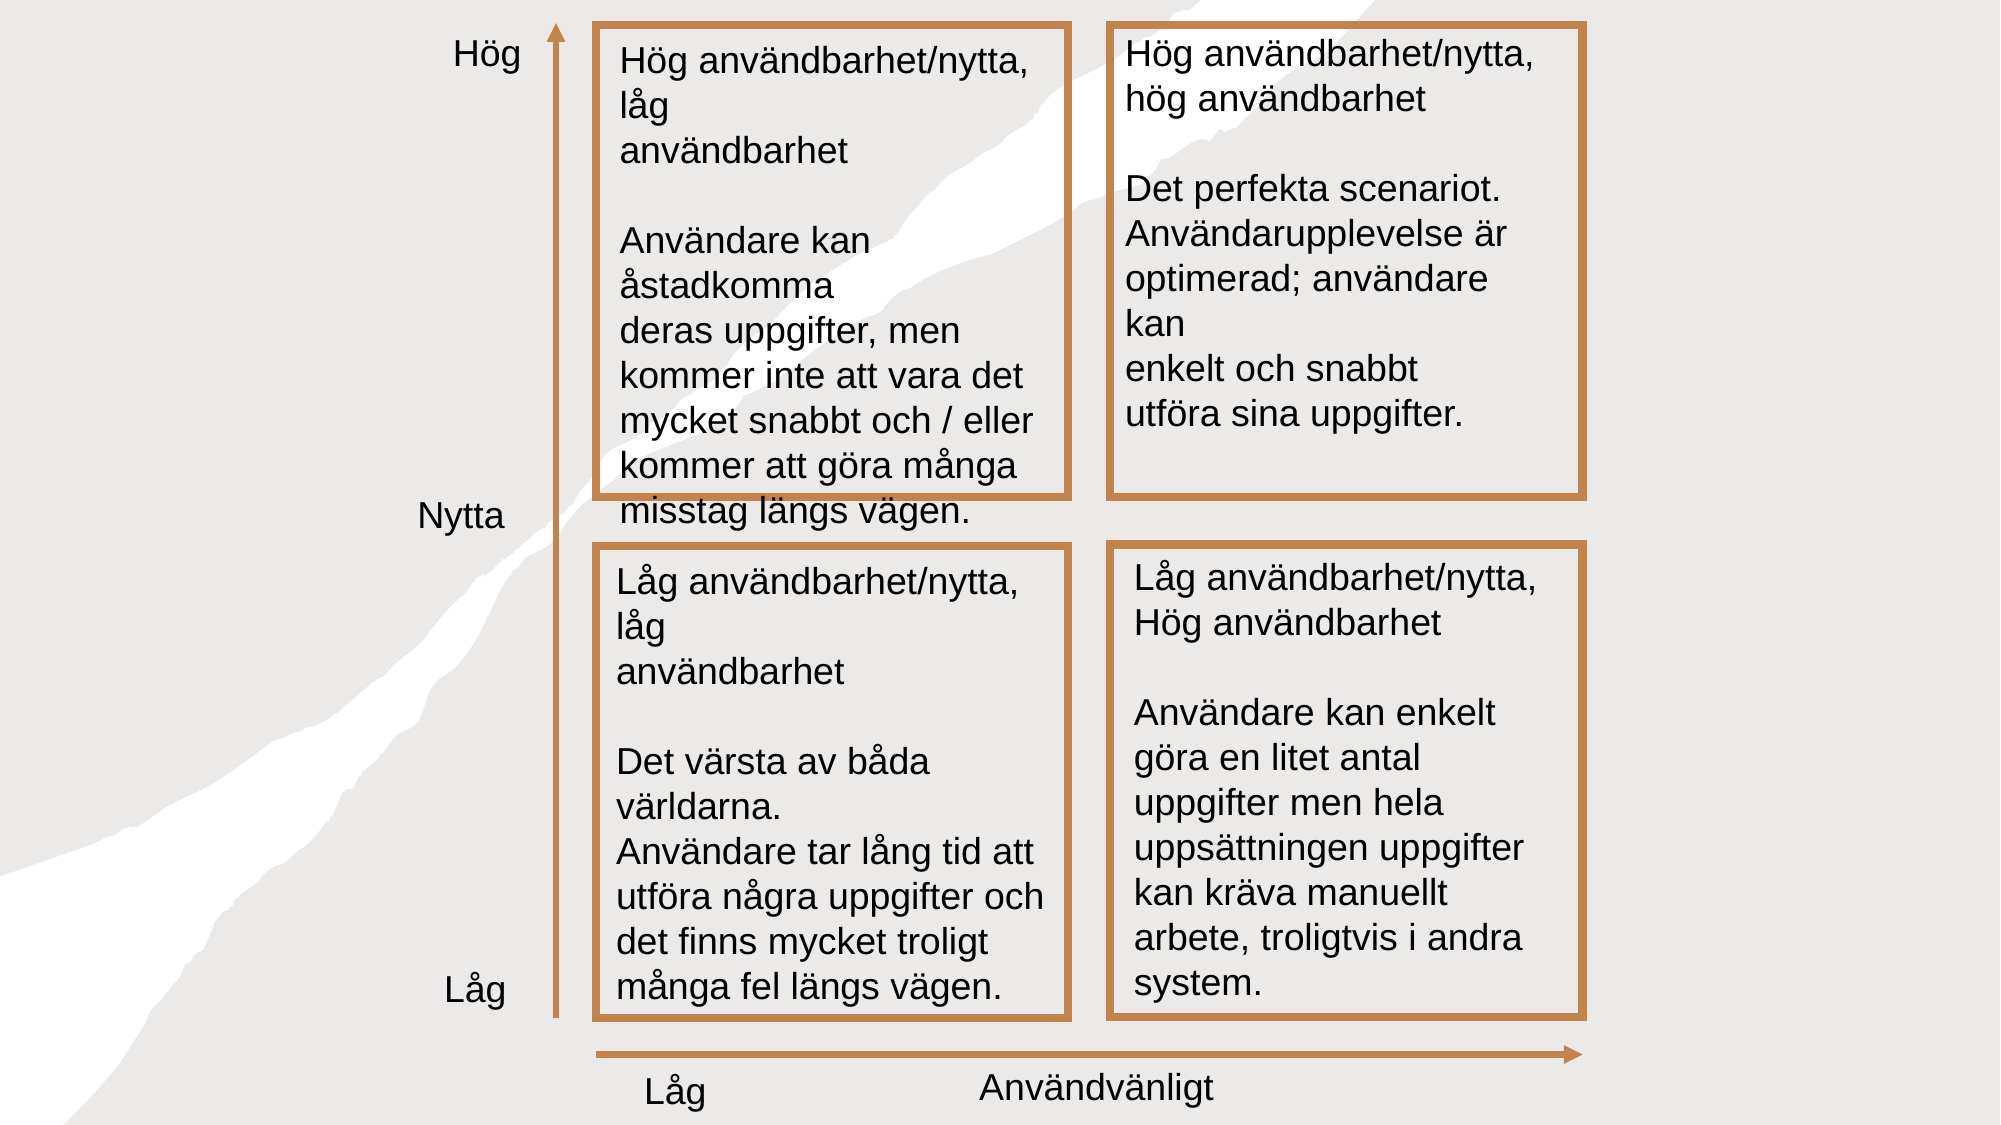

Hög
Hög användbarhet/nytta, hög användbarhet

Det perfekta scenariot.
Användarupplevelse är
optimerad; användare kan
enkelt och snabbt
utföra sina uppgifter.

Hög användbarhet/nytta, låg
användbarhet

Användare kan åstadkomma
deras uppgifter, men kommer inte att vara det
mycket snabbt och / eller kommer att göra många misstag längs vägen.
Nytta

Låg användbarhet/nytta, Hög användbarhet

Användare kan enkelt göra en litet antal uppgifter men hela uppsättningen uppgifter kan kräva manuellt arbete, troligtvis i andra system.
Låg användbarhet/nytta, låg
användbarhet

Det värsta av båda världarna.
Användare tar lång tid att
utföra några uppgifter och det finns mycket troligt många fel längs vägen.
Låg
Användvänligt
Låg